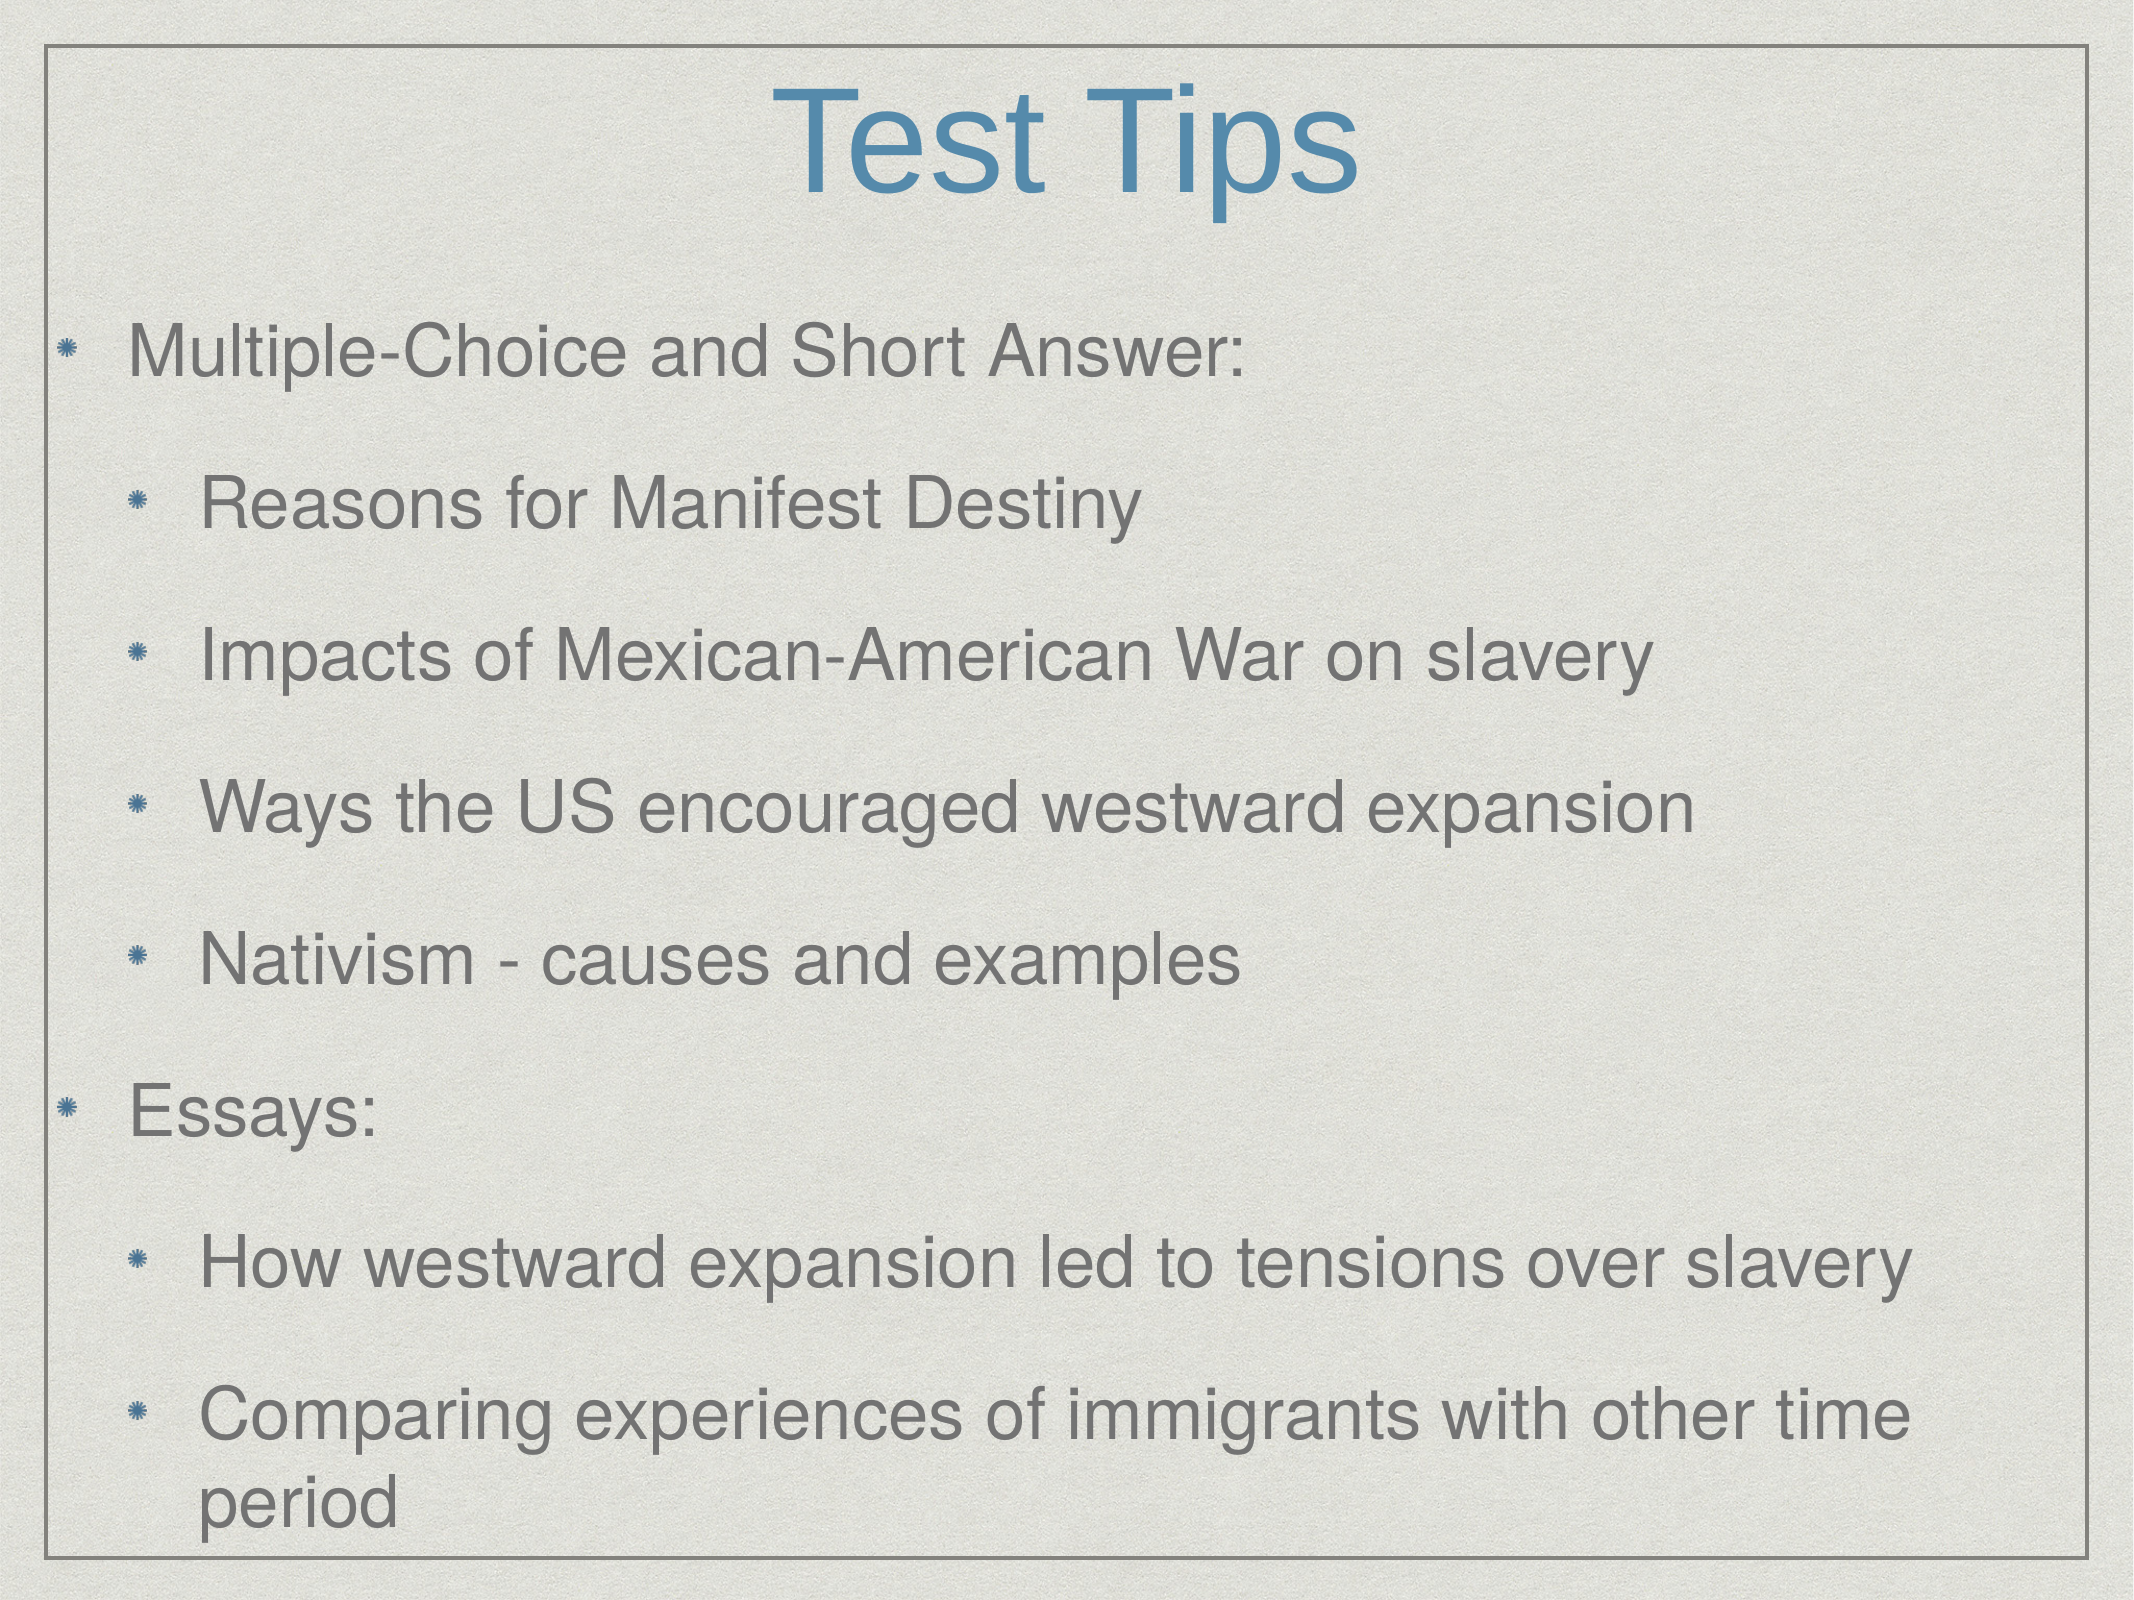

# Test Tips
Multiple-Choice and Short Answer:
Reasons for Manifest Destiny
Impacts of Mexican-American War on slavery
Ways the US encouraged westward expansion
Nativism - causes and examples
Essays:
How westward expansion led to tensions over slavery
Comparing experiences of immigrants with other time period